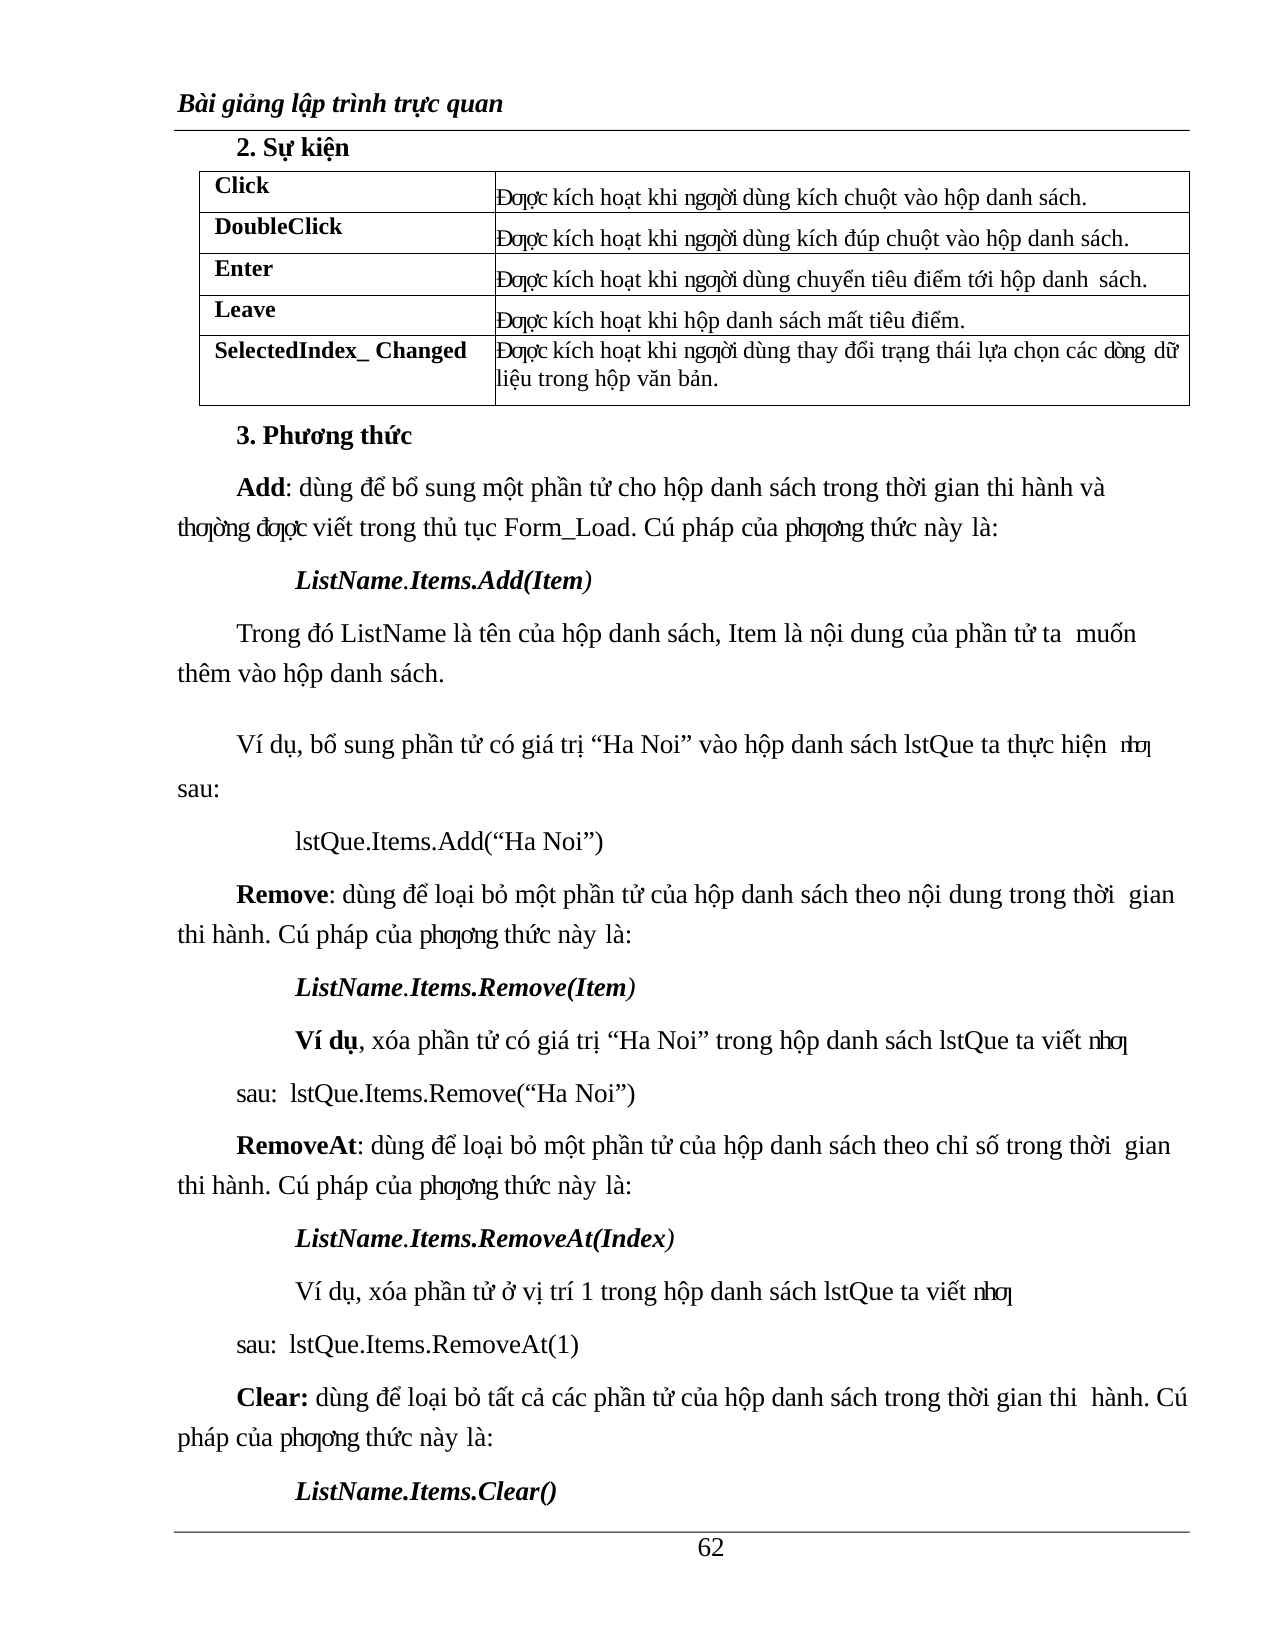

Bài giảng lập trình trực quan
2. Sự kiện
| Click | Đƣợc kích hoạt khi ngƣời dùng kích chuột vào hộp danh sách. |
| --- | --- |
| DoubleClick | Đƣợc kích hoạt khi ngƣời dùng kích đúp chuột vào hộp danh sách. |
| Enter | Đƣợc kích hoạt khi ngƣời dùng chuyển tiêu điểm tới hộp danh sách. |
| Leave | Đƣợc kích hoạt khi hộp danh sách mất tiêu điểm. |
| SelectedIndex\_ Changed | Đƣợc kích hoạt khi ngƣời dùng thay đổi trạng thái lựa chọn các dòng dữ liệu trong hộp văn bản. |
3. Phương thức
Add: dùng để bổ sung một phần tử cho hộp danh sách trong thời gian thi hành và  thƣờng đƣợc viết trong thủ tục Form_Load. Cú pháp của phƣơng thức này là:
ListName.Items.Add(Item)
Trong đó ListName là tên của hộp danh sách, Item là nội dung của phần tử ta  muốn thêm vào hộp danh sách.
Ví dụ, bổ sung phần tử có giá trị “Ha Noi” vào hộp danh sách lstQue ta thực hiện  nhƣ sau:
lstQue.Items.Add(“Ha Noi”)
Remove: dùng để loại bỏ một phần tử của hộp danh sách theo nội dung trong thời  gian thi hành. Cú pháp của phƣơng thức này là:
ListName.Items.Remove(Item)
Ví dụ, xóa phần tử có giá trị “Ha Noi” trong hộp danh sách lstQue ta viết nhƣ sau:  lstQue.Items.Remove(“Ha Noi”)
RemoveAt: dùng để loại bỏ một phần tử của hộp danh sách theo chỉ số trong thời  gian thi hành. Cú pháp của phƣơng thức này là:
ListName.Items.RemoveAt(Index)
Ví dụ, xóa phần tử ở vị trí 1 trong hộp danh sách lstQue ta viết nhƣ sau:  lstQue.Items.RemoveAt(1)
Clear: dùng để loại bỏ tất cả các phần tử của hộp danh sách trong thời gian thi  hành. Cú pháp của phƣơng thức này là:
ListName.Items.Clear()
62